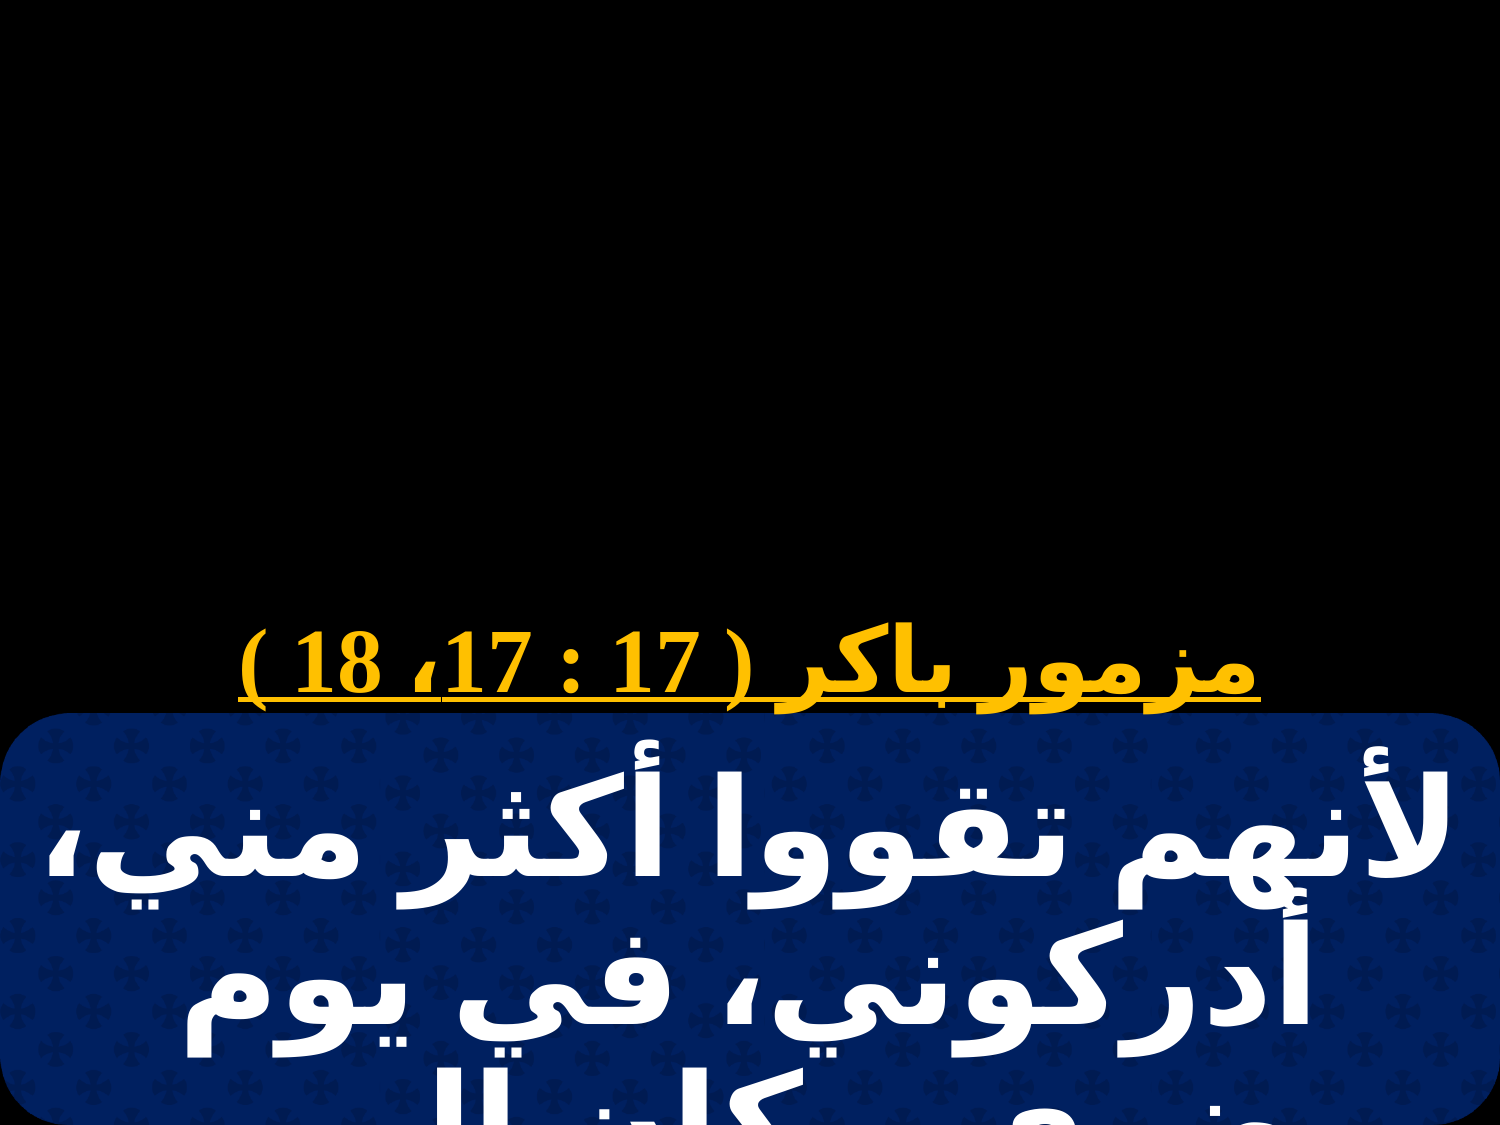

مزمور باكر ( 17 : 17، 18 )
لأنهم تقووا أكثر مني، أدركوني، في يوم ضري. وكان الرب سندي.